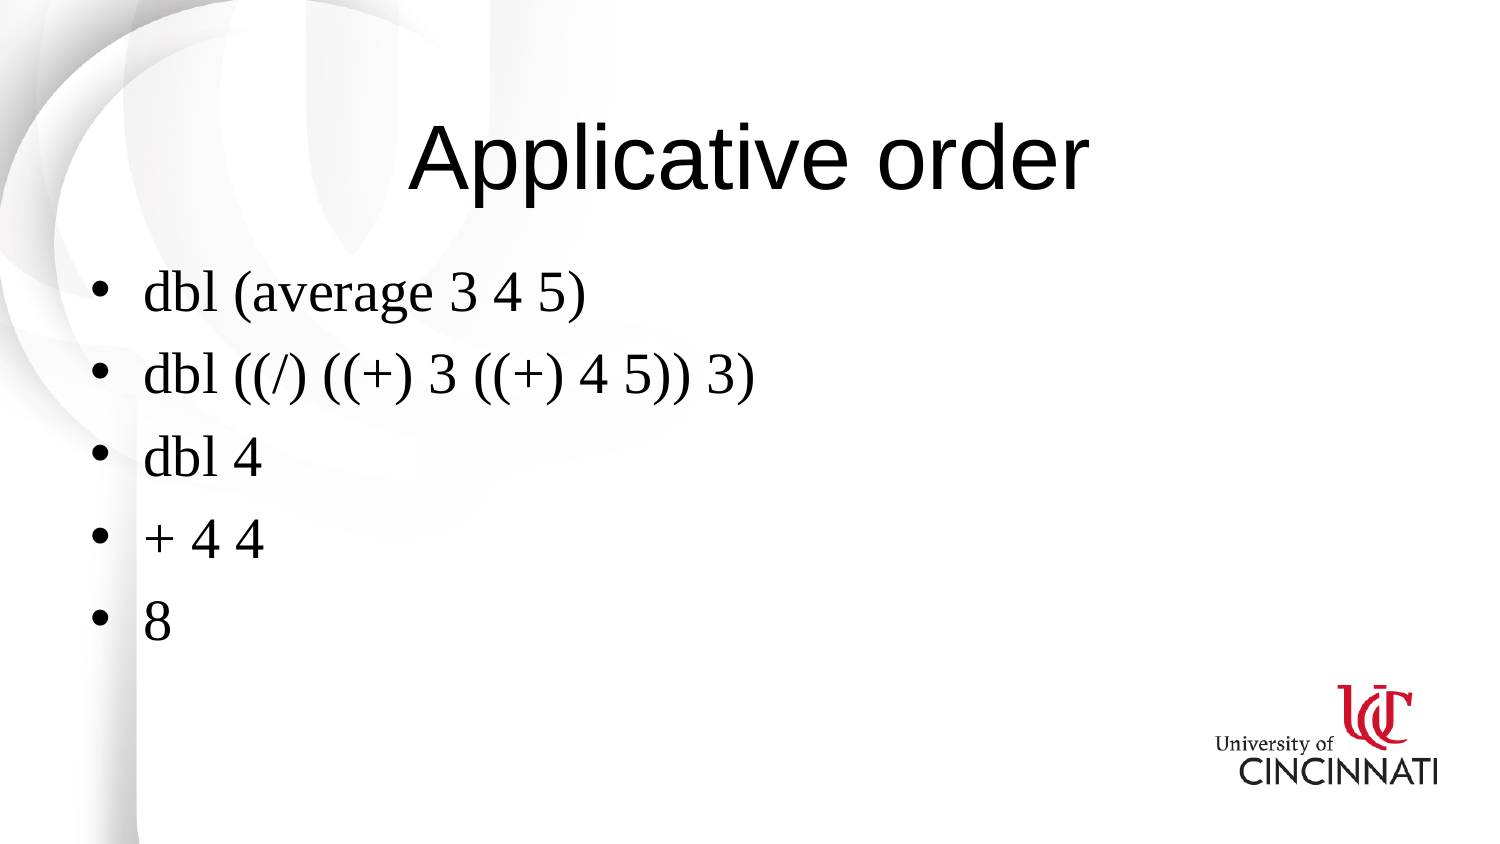

# Applicative order
dbl (average 3 4 5)
dbl ((/) ((+) 3 ((+) 4 5)) 3)
dbl 4
+ 4 4
8